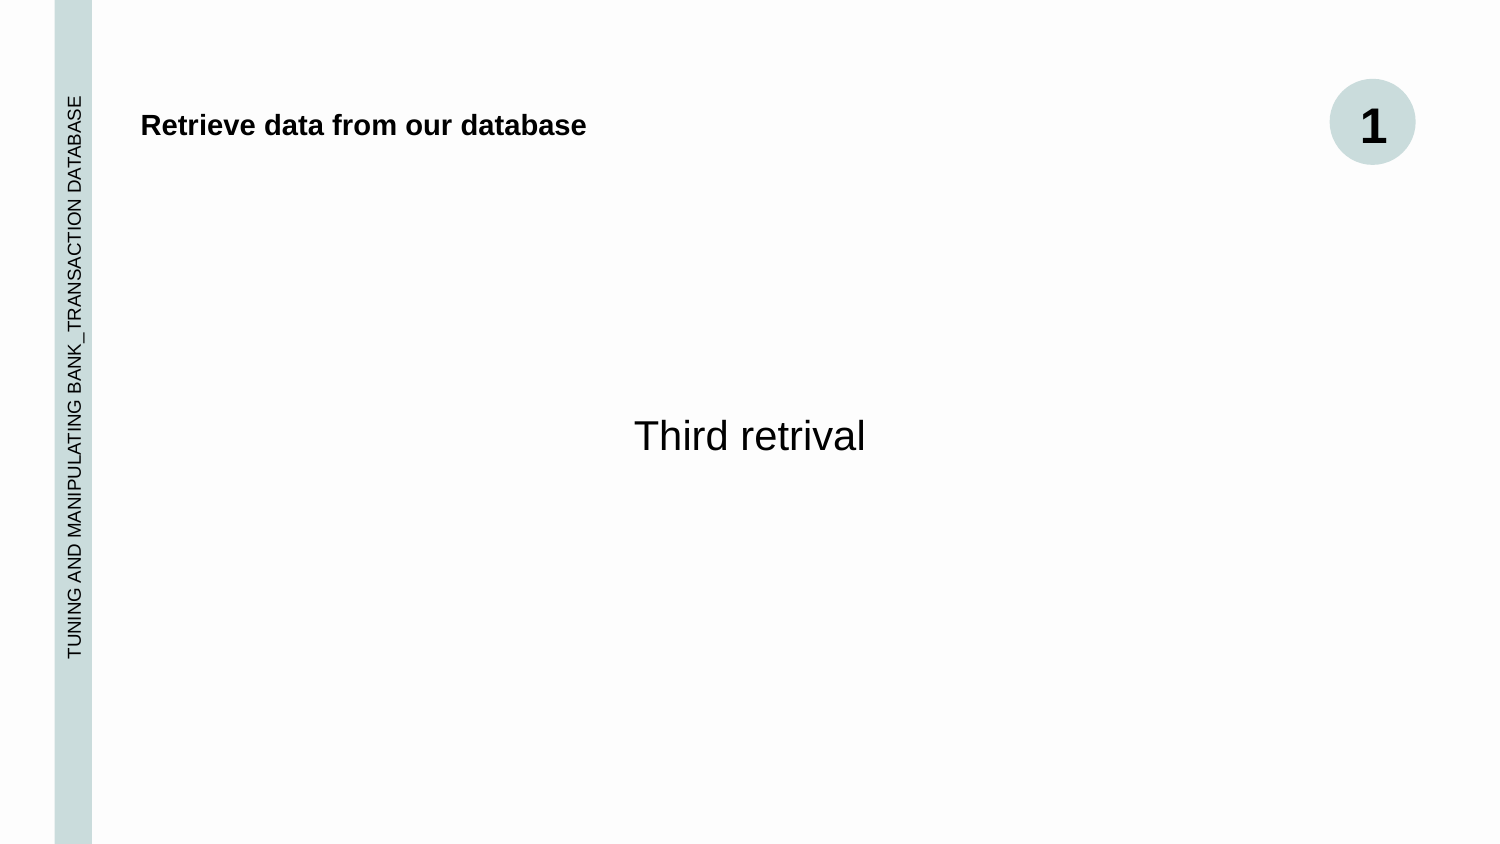

1
Retrieve data from our database
Third retrival
TUNING AND MANIPULATING BANK_TRANSACTION DATABASE